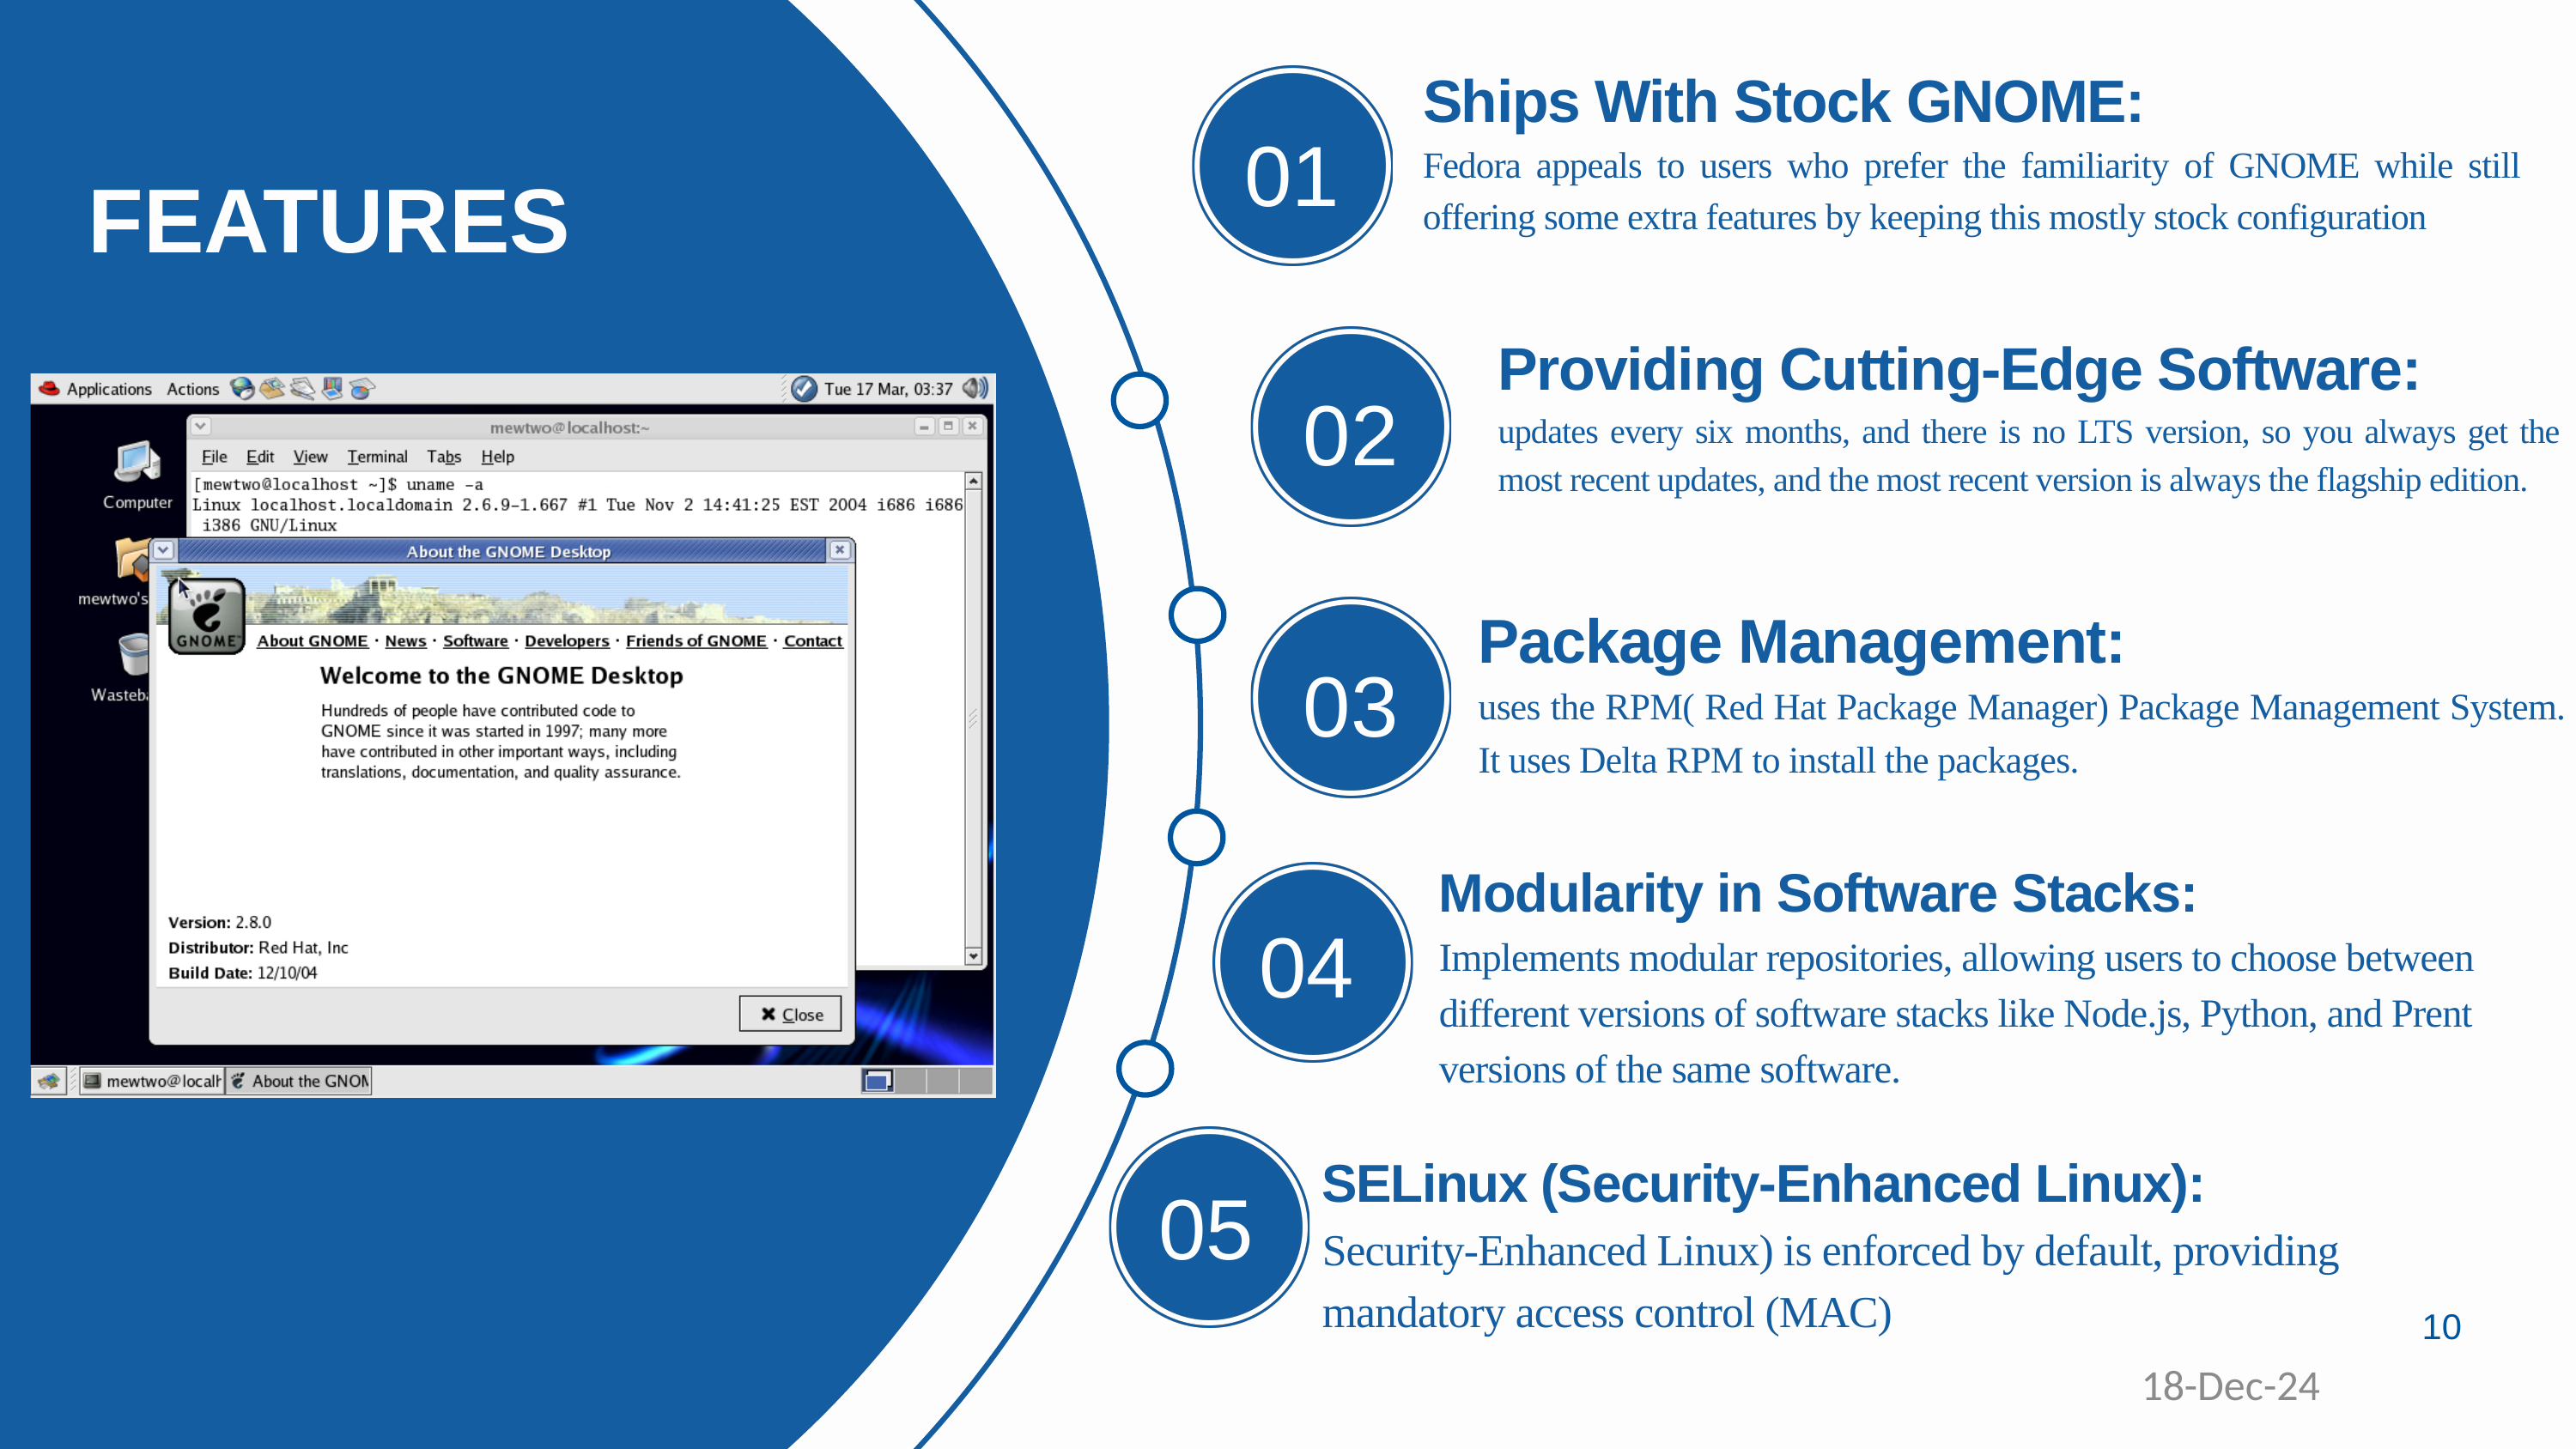

Ships With Stock GNOME:
Fedora appeals to users who prefer the familiarity of GNOME while still offering some extra features by keeping this mostly stock configuration

01
FEATURES
Providing Cutting-Edge Software:
updates every six months, and there is no LTS version, so you always get the most recent updates, and the most recent version is always the flagship edition.

02

Package Management:
uses the RPM( Red Hat Package Manager) Package Management System. It uses Delta RPM to install the packages.

03

Modularity in Software Stacks:
Implements modular repositories, allowing users to choose between different versions of software stacks like Node.js, Python, and Prent versions of the same software.

04

SELinux (Security-Enhanced Linux):
Security-Enhanced Linux) is enforced by default, providing mandatory access control (MAC)

05
10
18-Dec-24